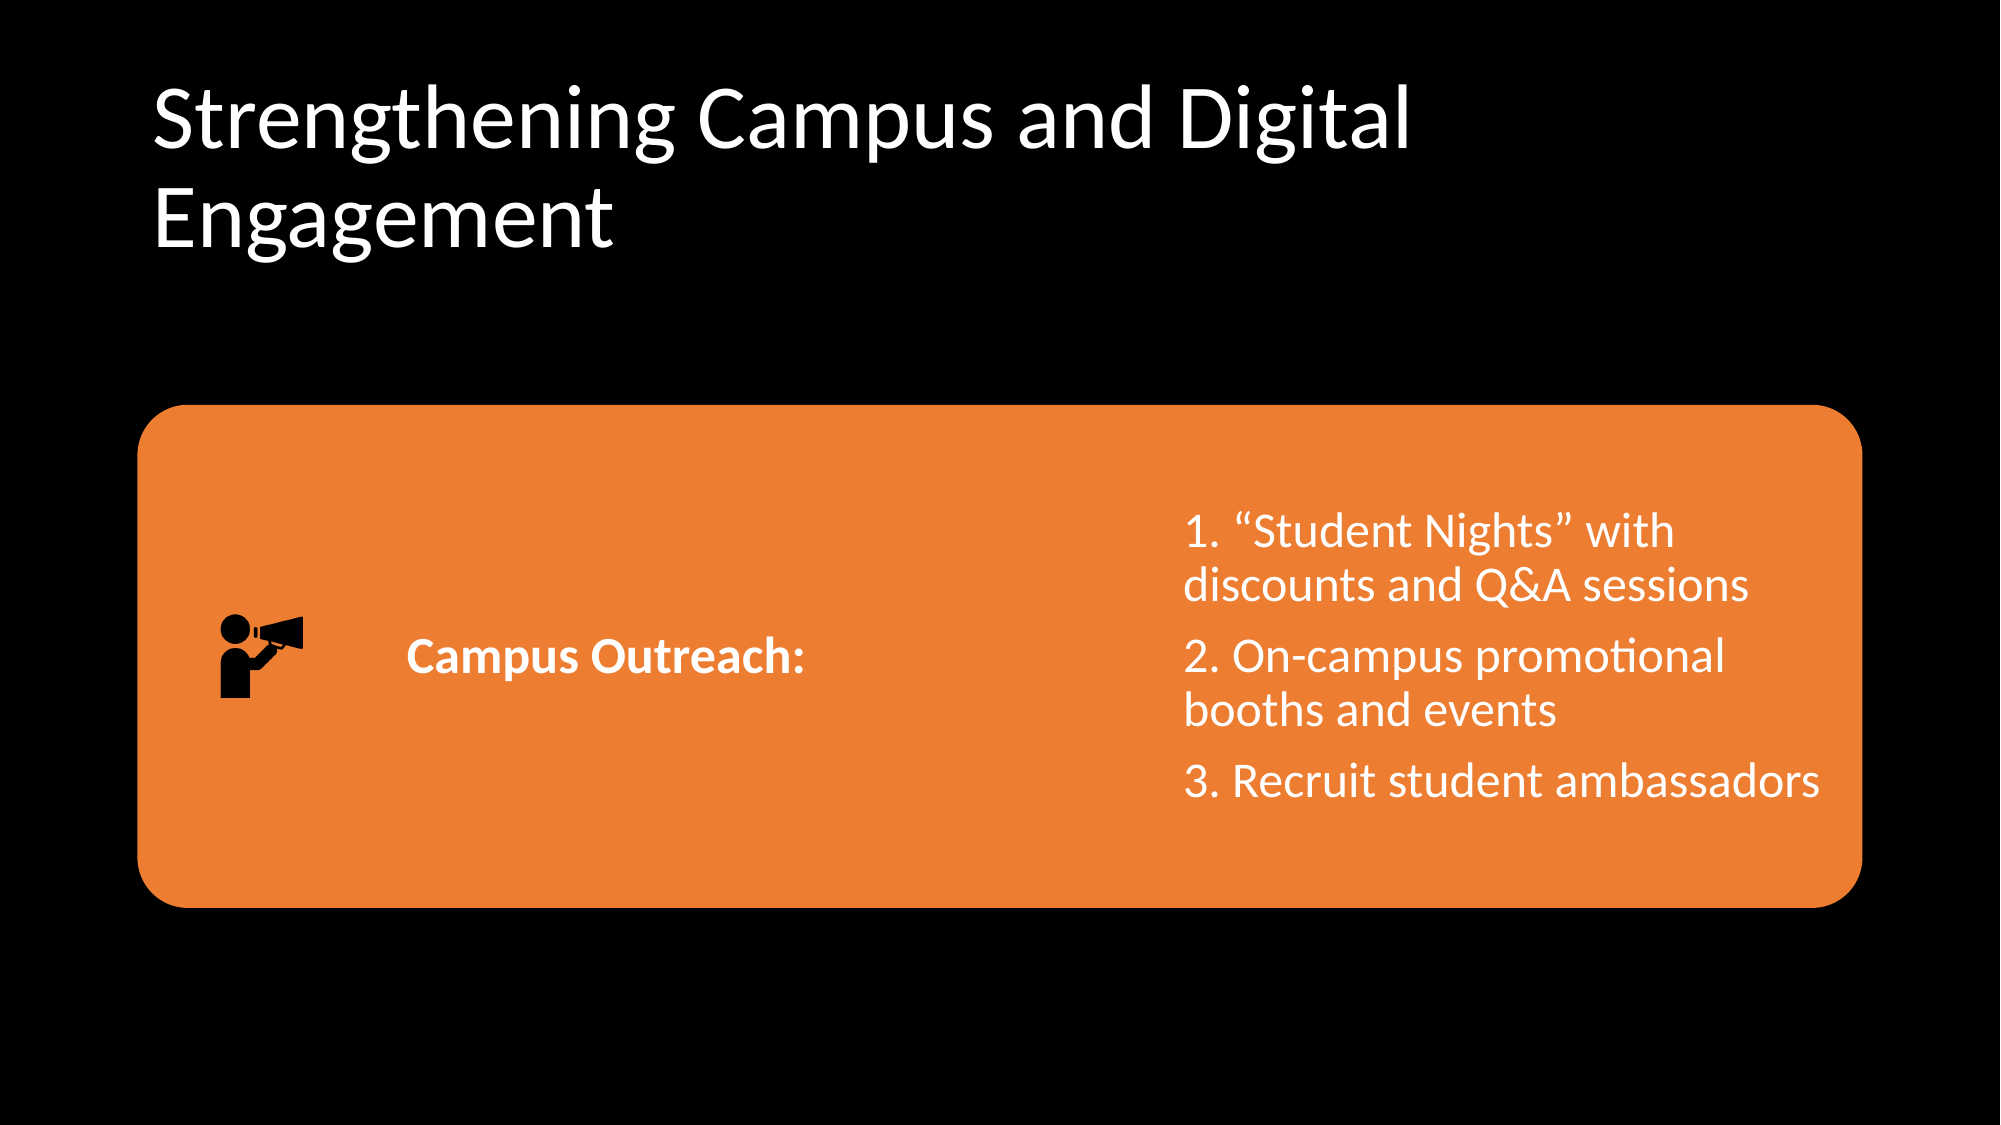

# Strengthening Campus and Digital Engagement
Campus Outreach:
1. “Student Nights” with discounts and Q&A sessions
2. On-campus promotional booths and events
3. Recruit student ambassadors